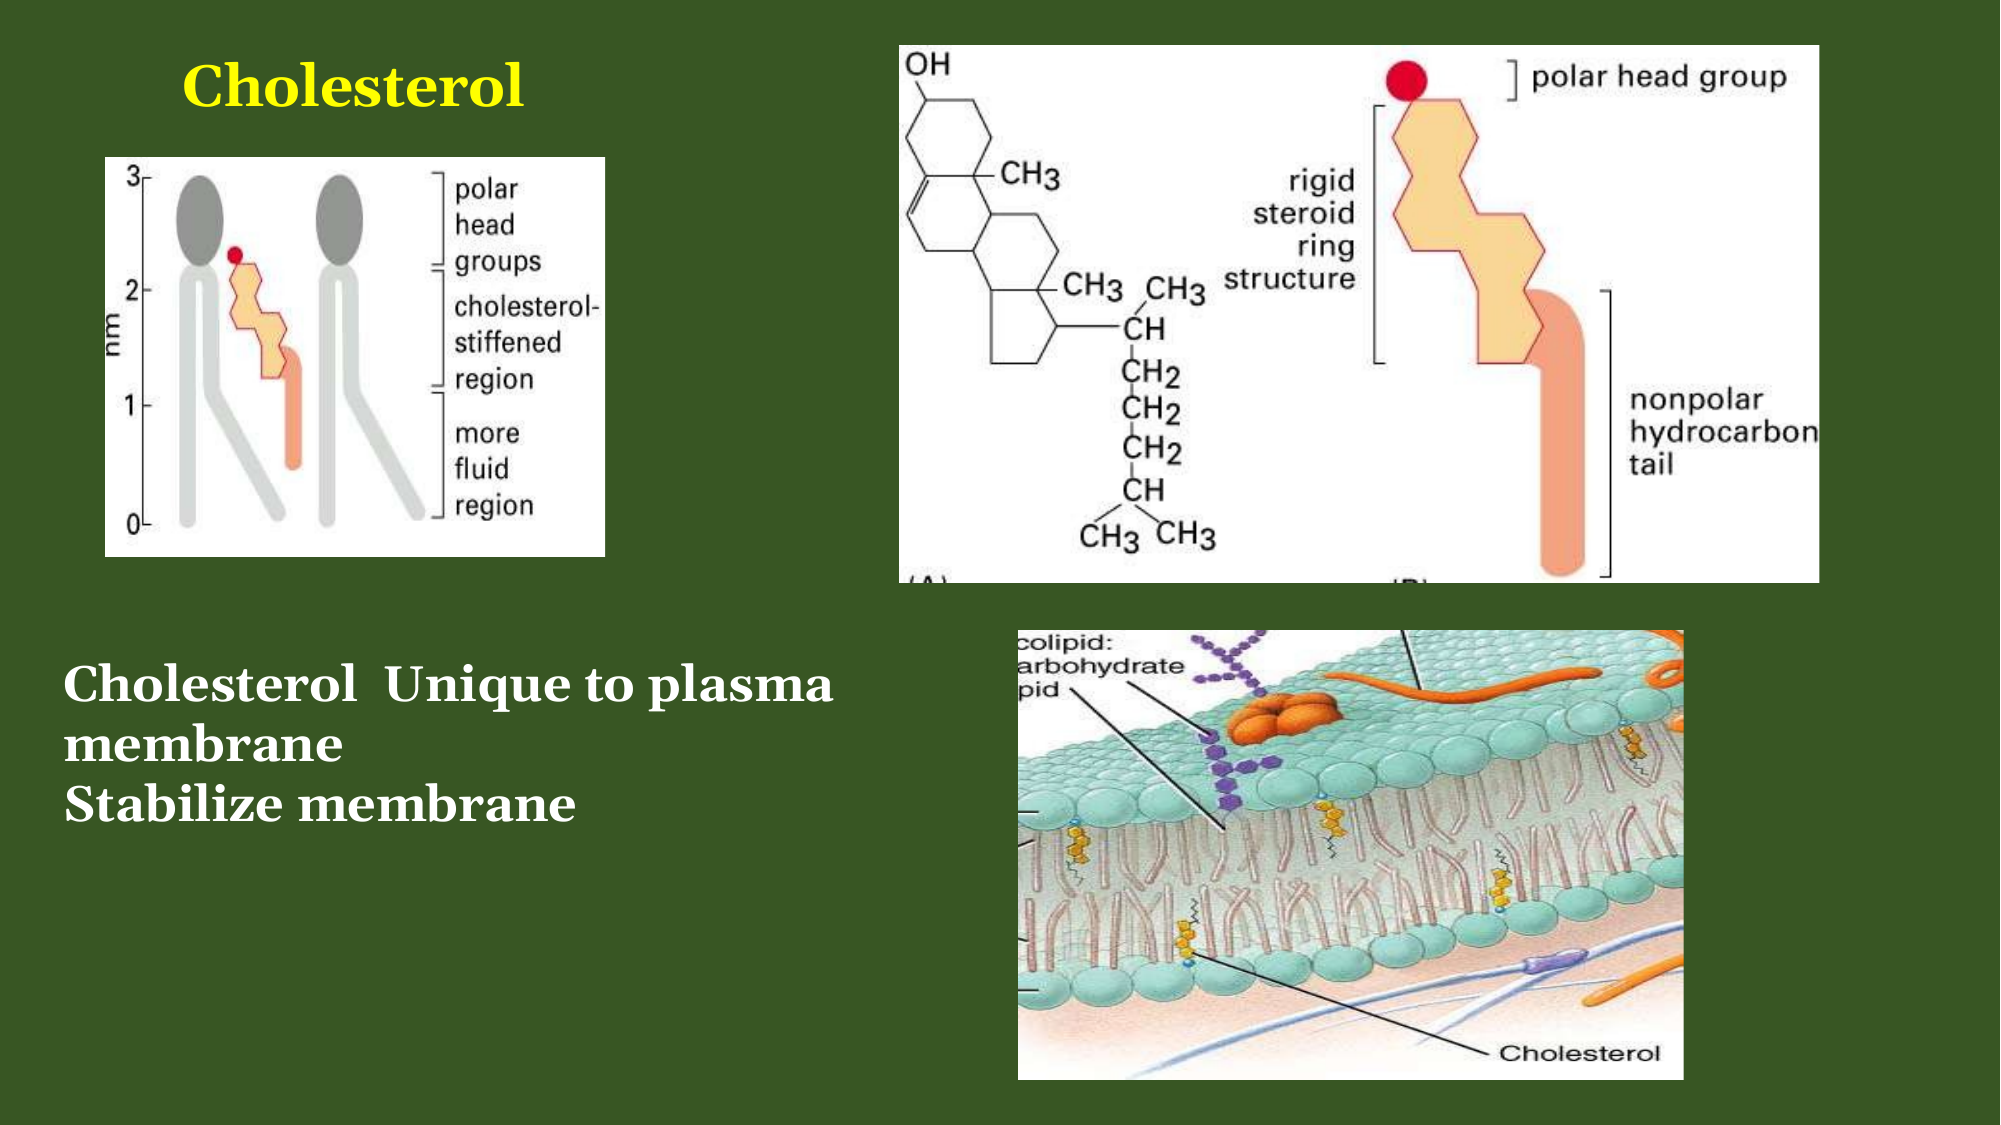

# Cholesterol

Cholesterol  Unique to plasma  membrane
Stabilize membrane